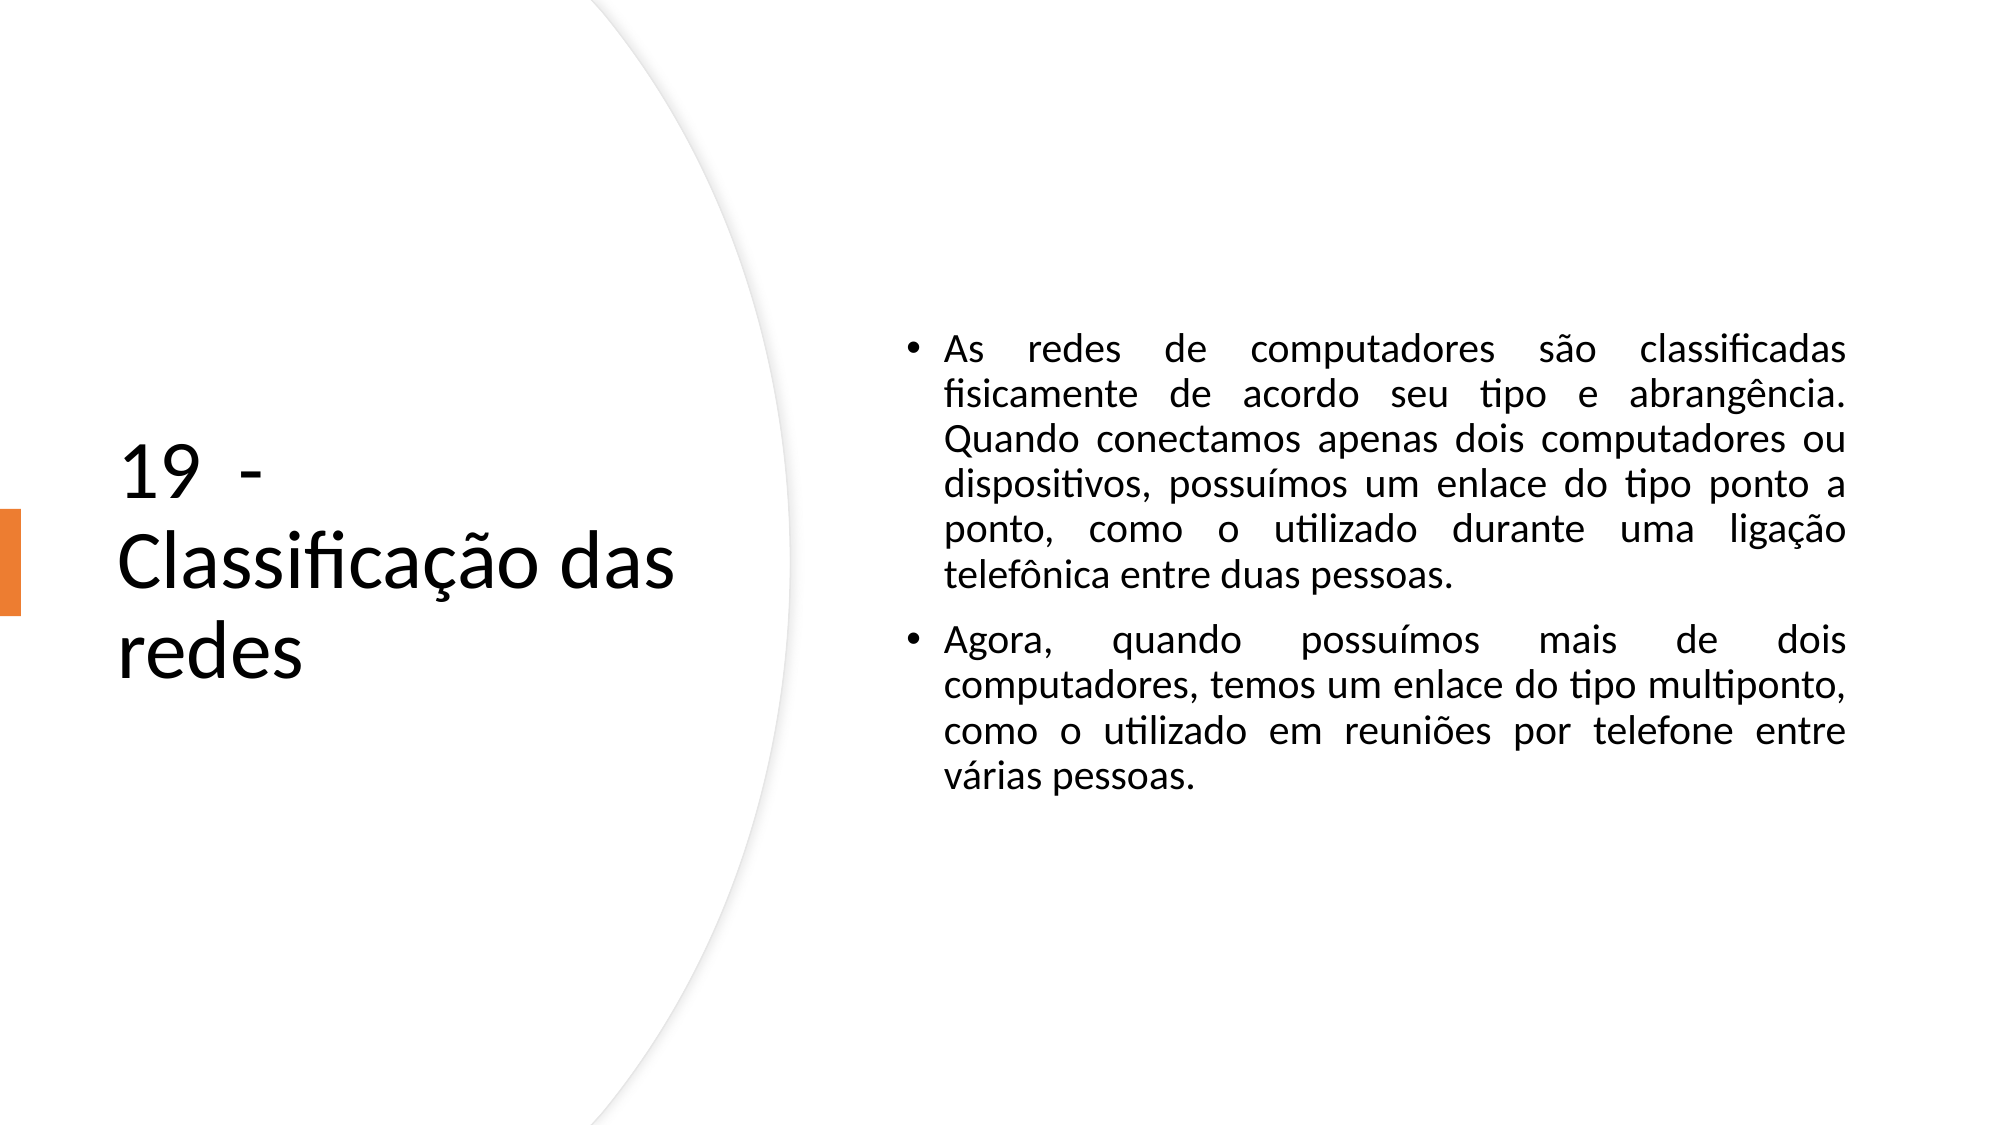

As redes de computadores são classificadas fisicamente de acordo seu tipo e abrangência. Quando conectamos apenas dois computadores ou dispositivos, possuímos um enlace do tipo ponto a ponto, como o utilizado durante uma ligação telefônica entre duas pessoas.
Agora, quando possuímos mais de dois computadores, temos um enlace do tipo multiponto, como o utilizado em reuniões por telefone entre várias pessoas.
# 19  - Classificação das redes